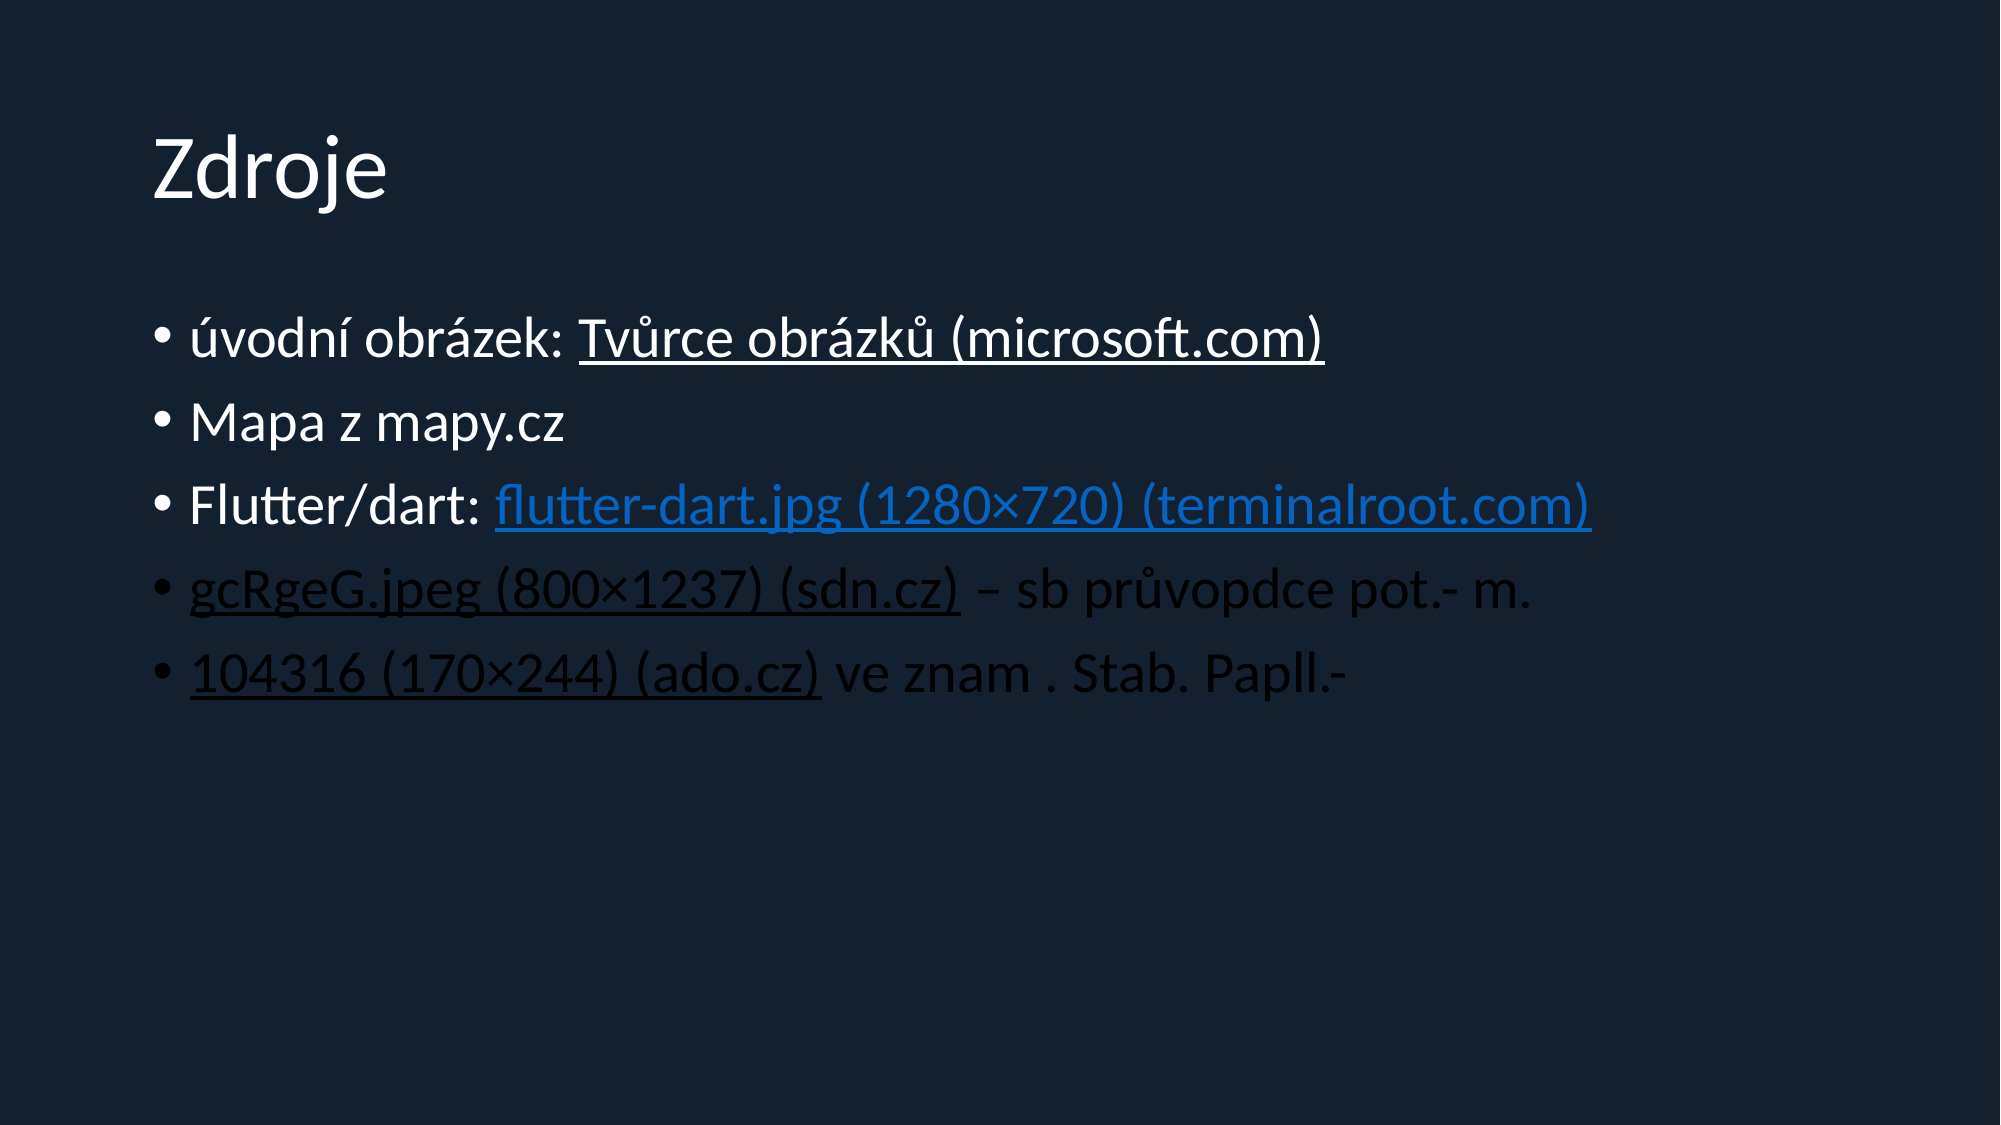

# Zdroje
úvodní obrázek: Tvůrce obrázků (microsoft.com)
Mapa z mapy.cz
Flutter/dart: flutter-dart.jpg (1280×720) (terminalroot.com)
gcRgeG.jpeg (800×1237) (sdn.cz) – sb průvopdce pot.- m.
104316 (170×244) (ado.cz) ve znam . Stab. Papll.-